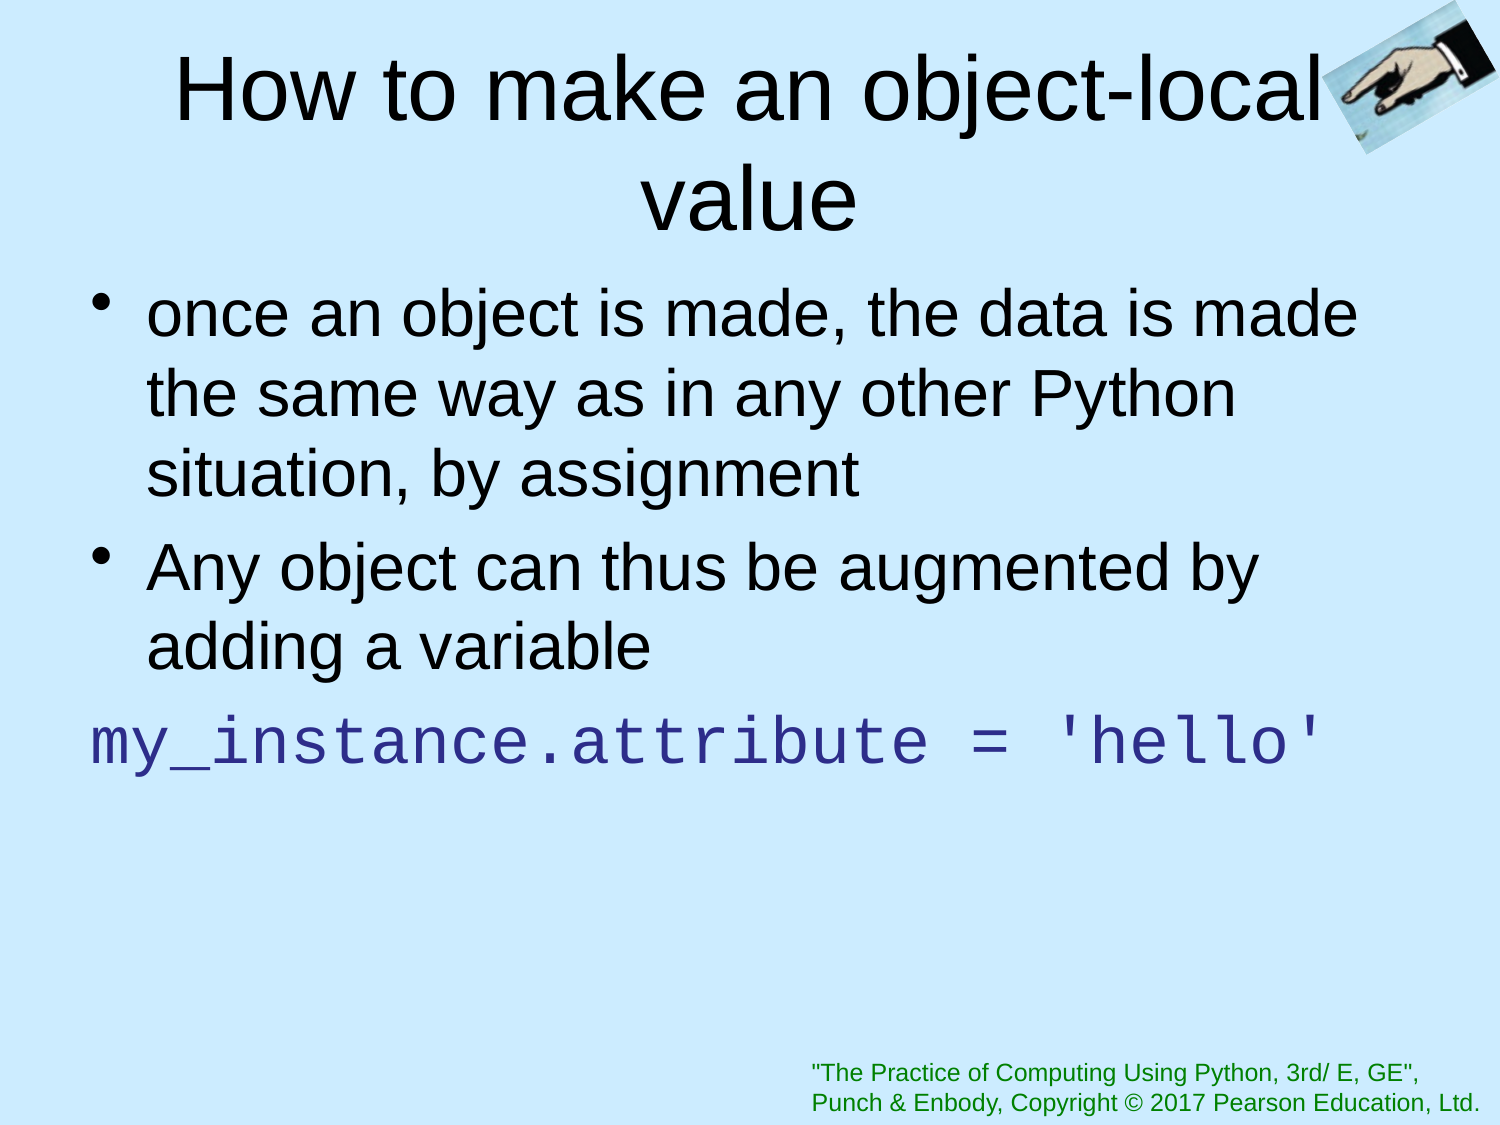

# How to make an object-local value
once an object is made, the data is made the same way as in any other Python situation, by assignment
Any object can thus be augmented by adding a variable
my_instance.attribute = 'hello'